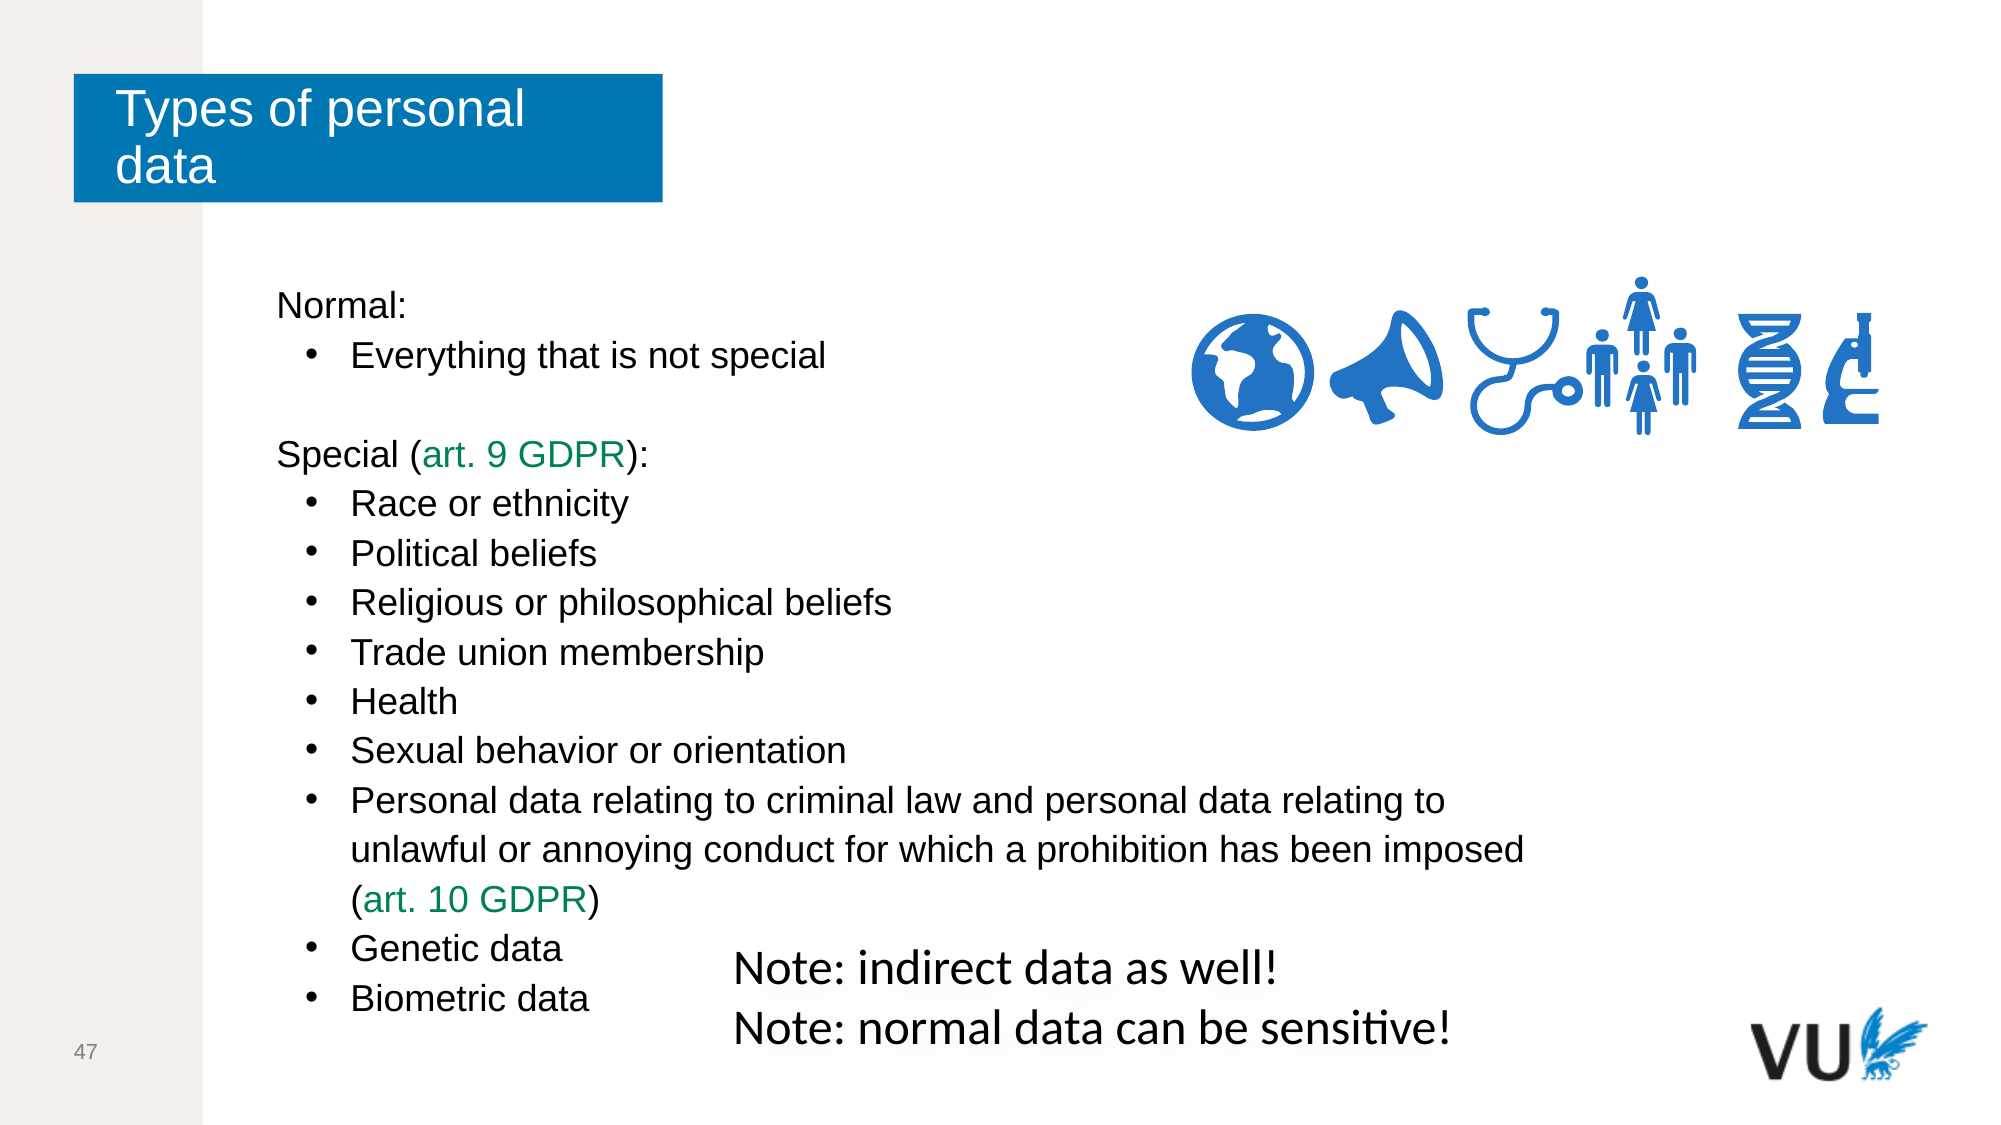

# Types of personal data
Normal:
Everything that is not special
Special (art. 9 GDPR):
Race or ethnicity
Political beliefs
Religious or philosophical beliefs
Trade union membership
Health
Sexual behavior or orientation
Personal data relating to criminal law and personal data relating to unlawful or annoying conduct for which a prohibition has been imposed (art. 10 GDPR)
Genetic data
Biometric data

Note: indirect data as well!
Note: normal data can be sensitive!
47